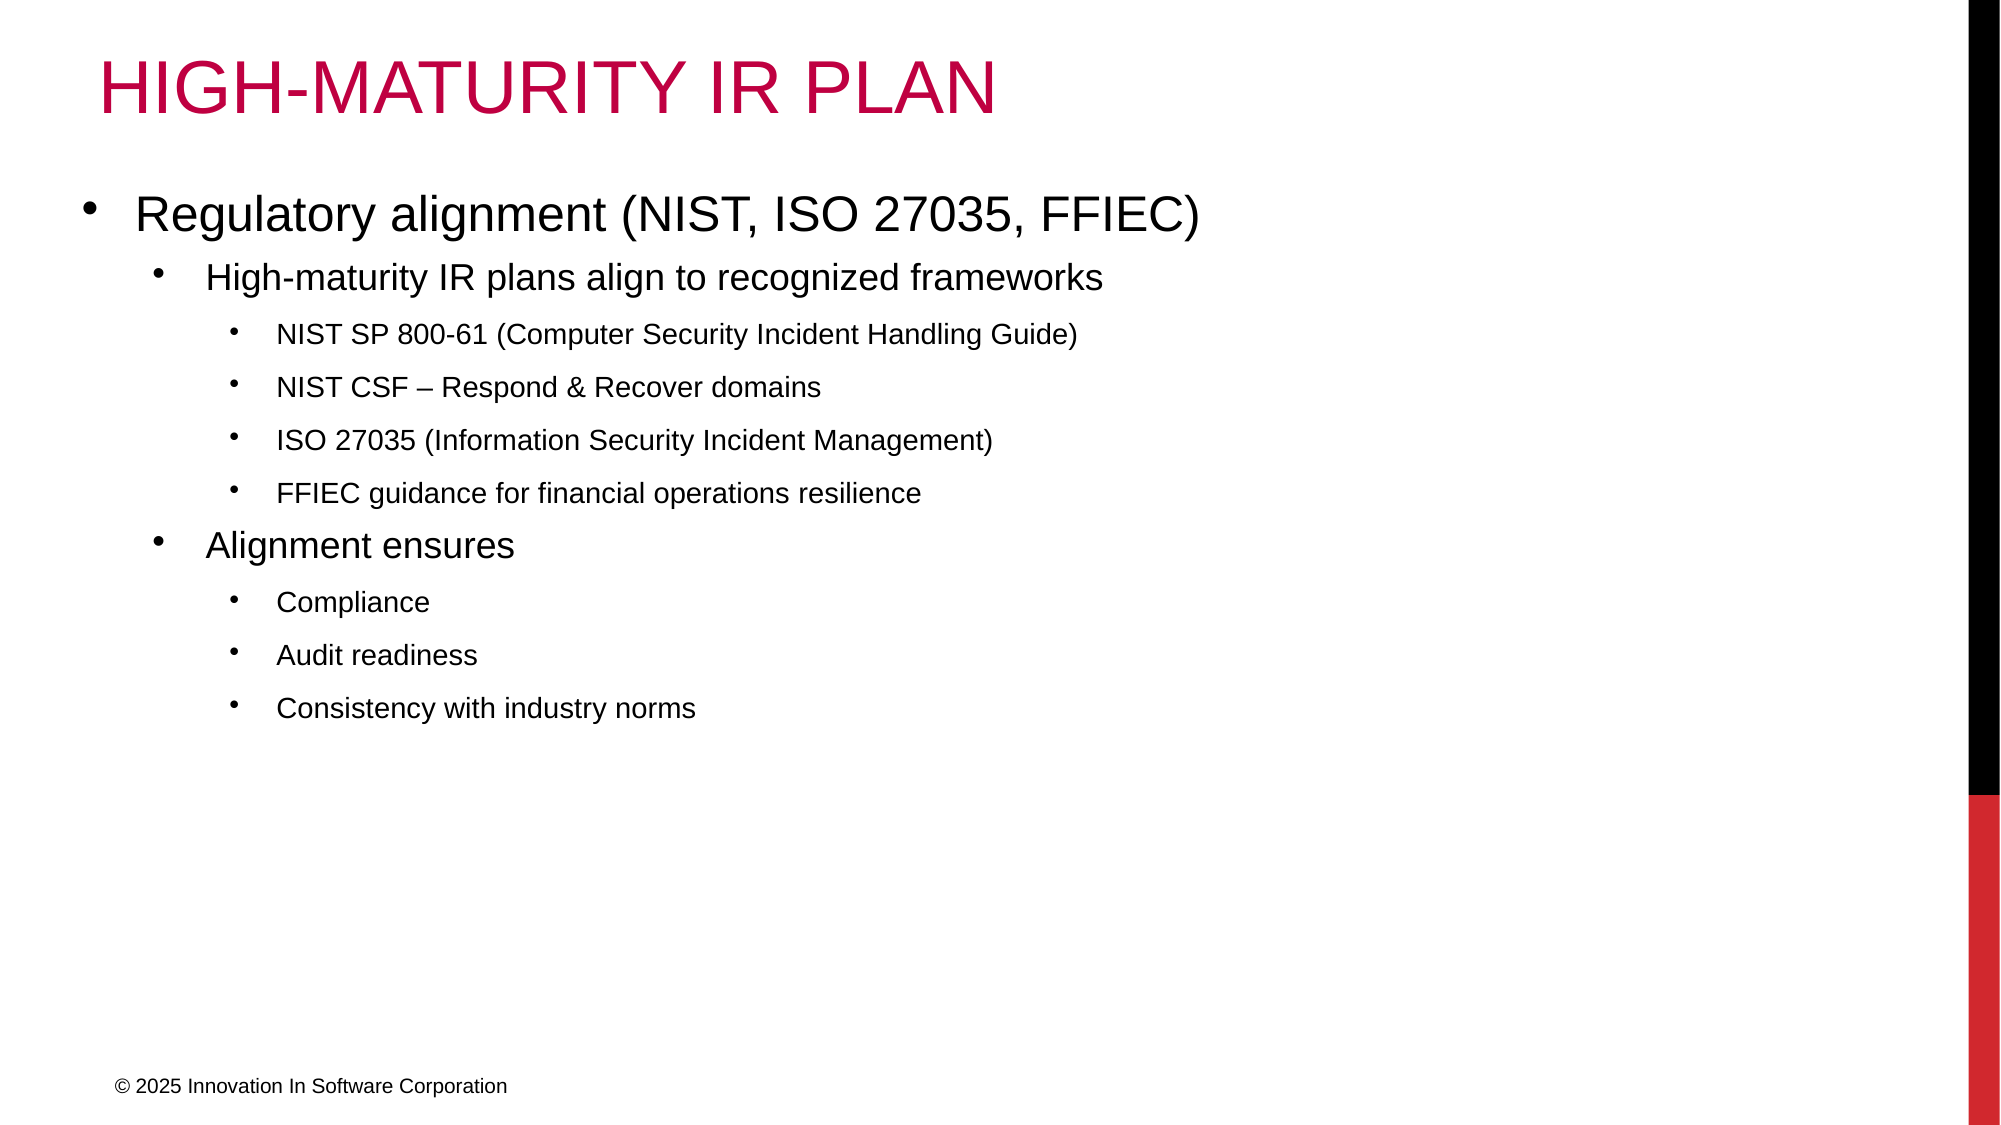

# High-Maturity IR Plan
Regulatory alignment (NIST, ISO 27035, FFIEC)
High-maturity IR plans align to recognized frameworks
NIST SP 800-61 (Computer Security Incident Handling Guide)
NIST CSF – Respond & Recover domains
ISO 27035 (Information Security Incident Management)
FFIEC guidance for financial operations resilience
Alignment ensures
Compliance
Audit readiness
Consistency with industry norms
© 2025 Innovation In Software Corporation